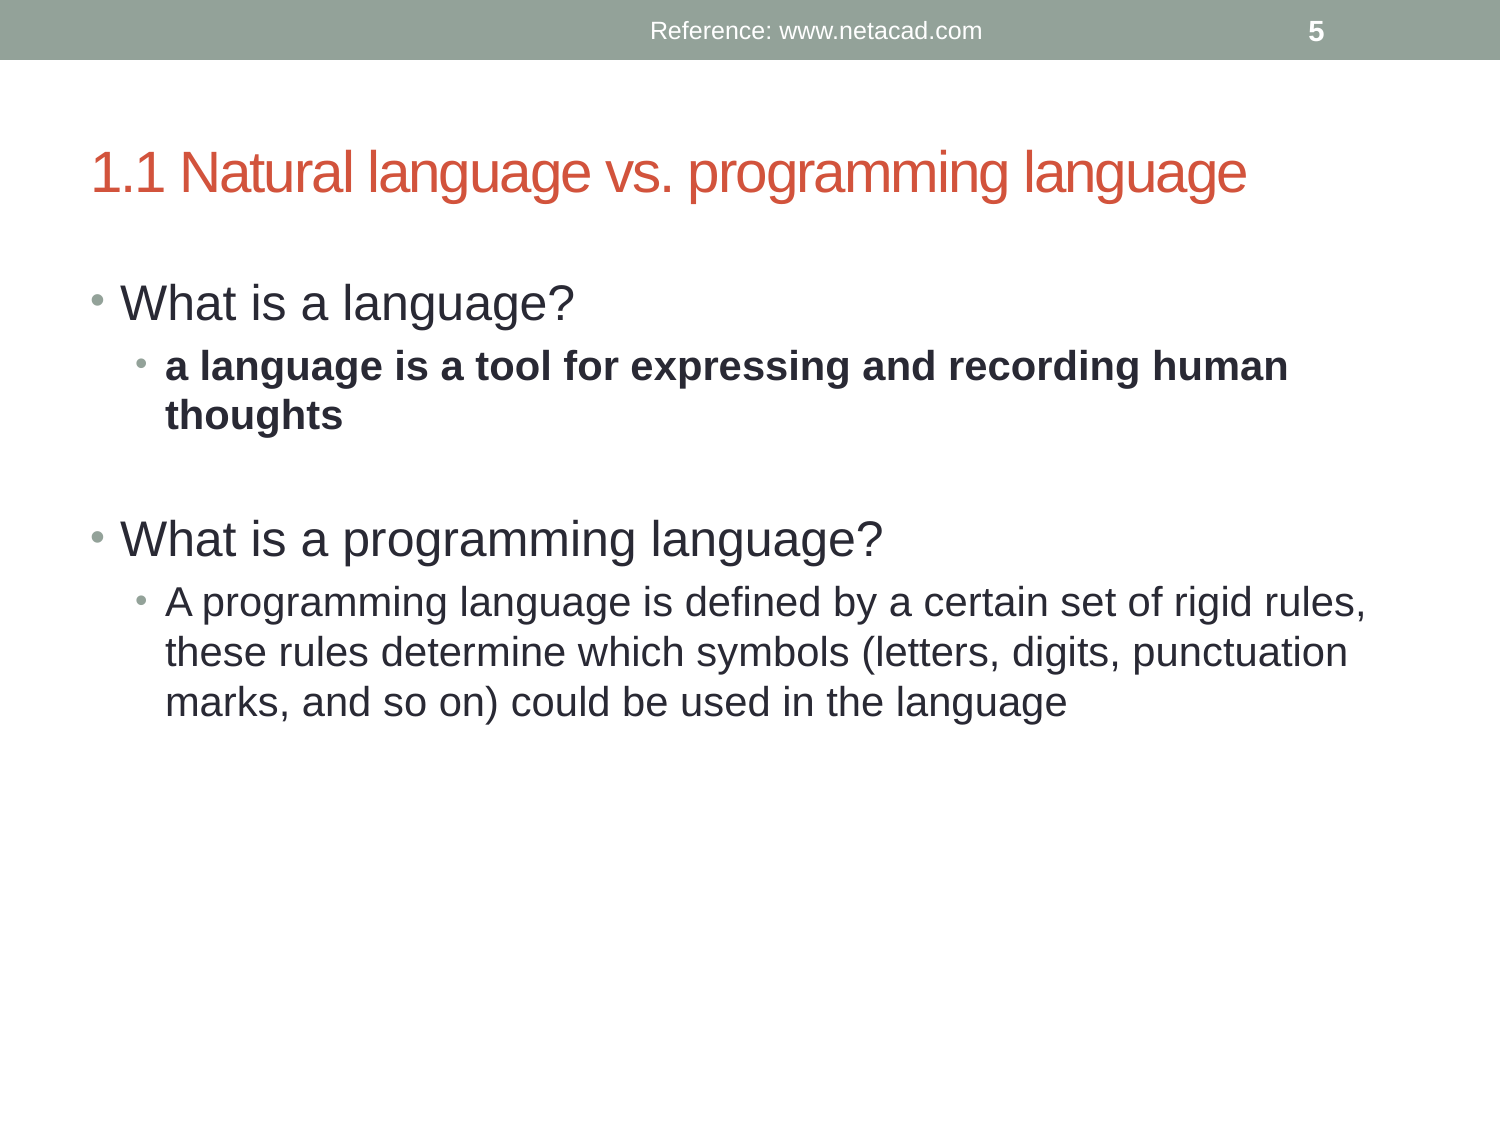

Reference: www.netacad.com
5
# 1.1 Natural language vs. programming language
What is a language?
a language is a tool for expressing and recording human thoughts

What is a programming language?
A programming language is defined by a certain set of rigid rules, these rules determine which symbols (letters, digits, punctuation marks, and so on) could be used in the language